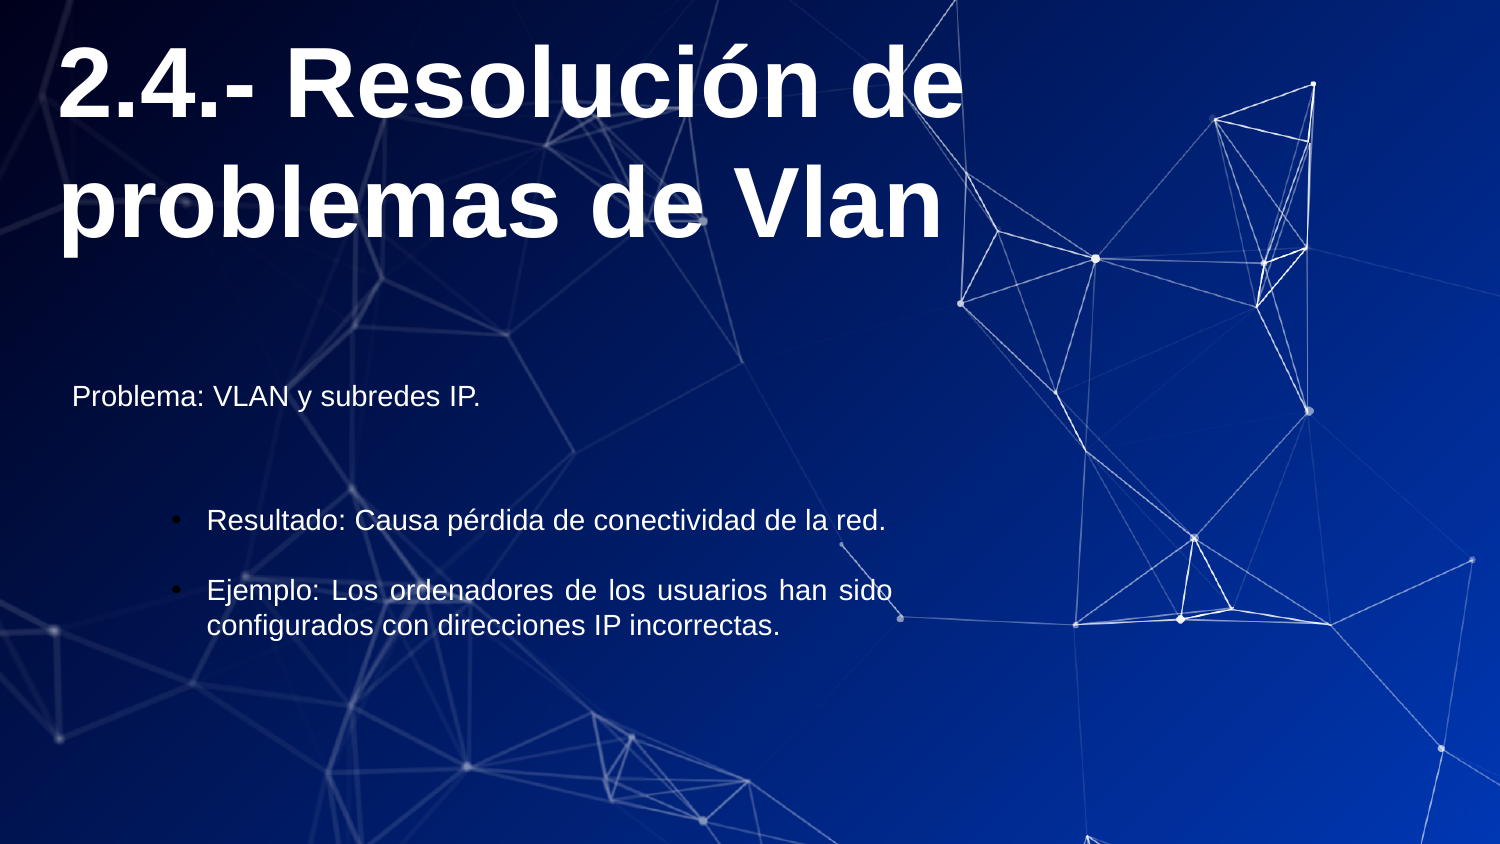

2.4.- Resolución de problemas de Vlan
Problema: VLAN y subredes IP.
Resultado: Causa pérdida de conectividad de la red.

Ejemplo: Los ordenadores de los usuarios han sido configurados con direcciones IP incorrectas.
48